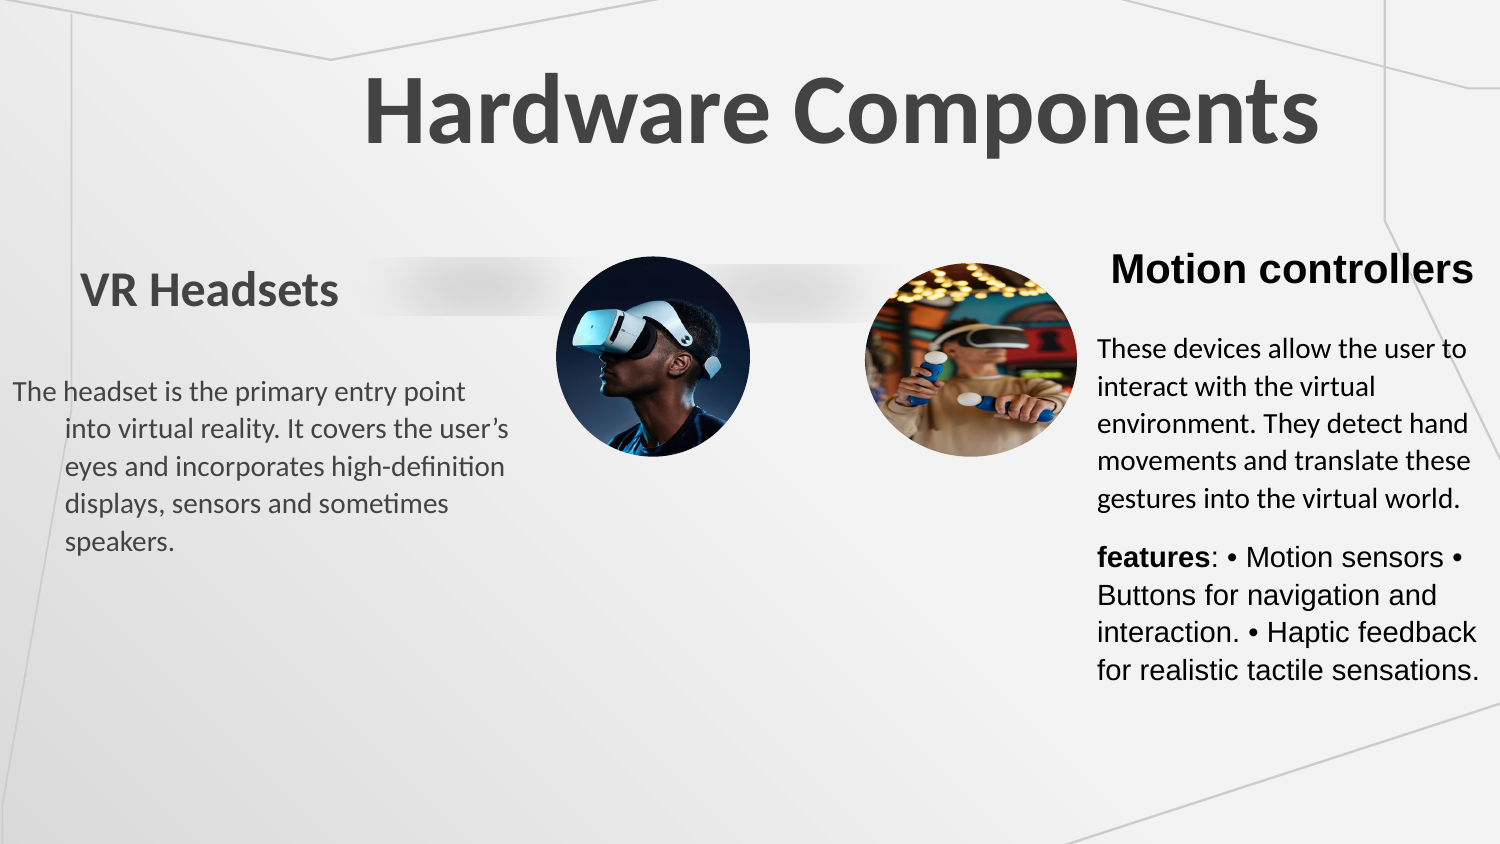

# Hardware Components
Motion controllers
VR Headsets

These devices allow the user to interact with the virtual environment. They detect hand movements and translate these gestures into the virtual world.
features: • Motion sensors • Buttons for navigation and interaction. • Haptic feedback for realistic tactile sensations.
The headset is the primary entry point into virtual reality. It covers the user’s eyes and incorporates high-definition displays, sensors and sometimes speakers.